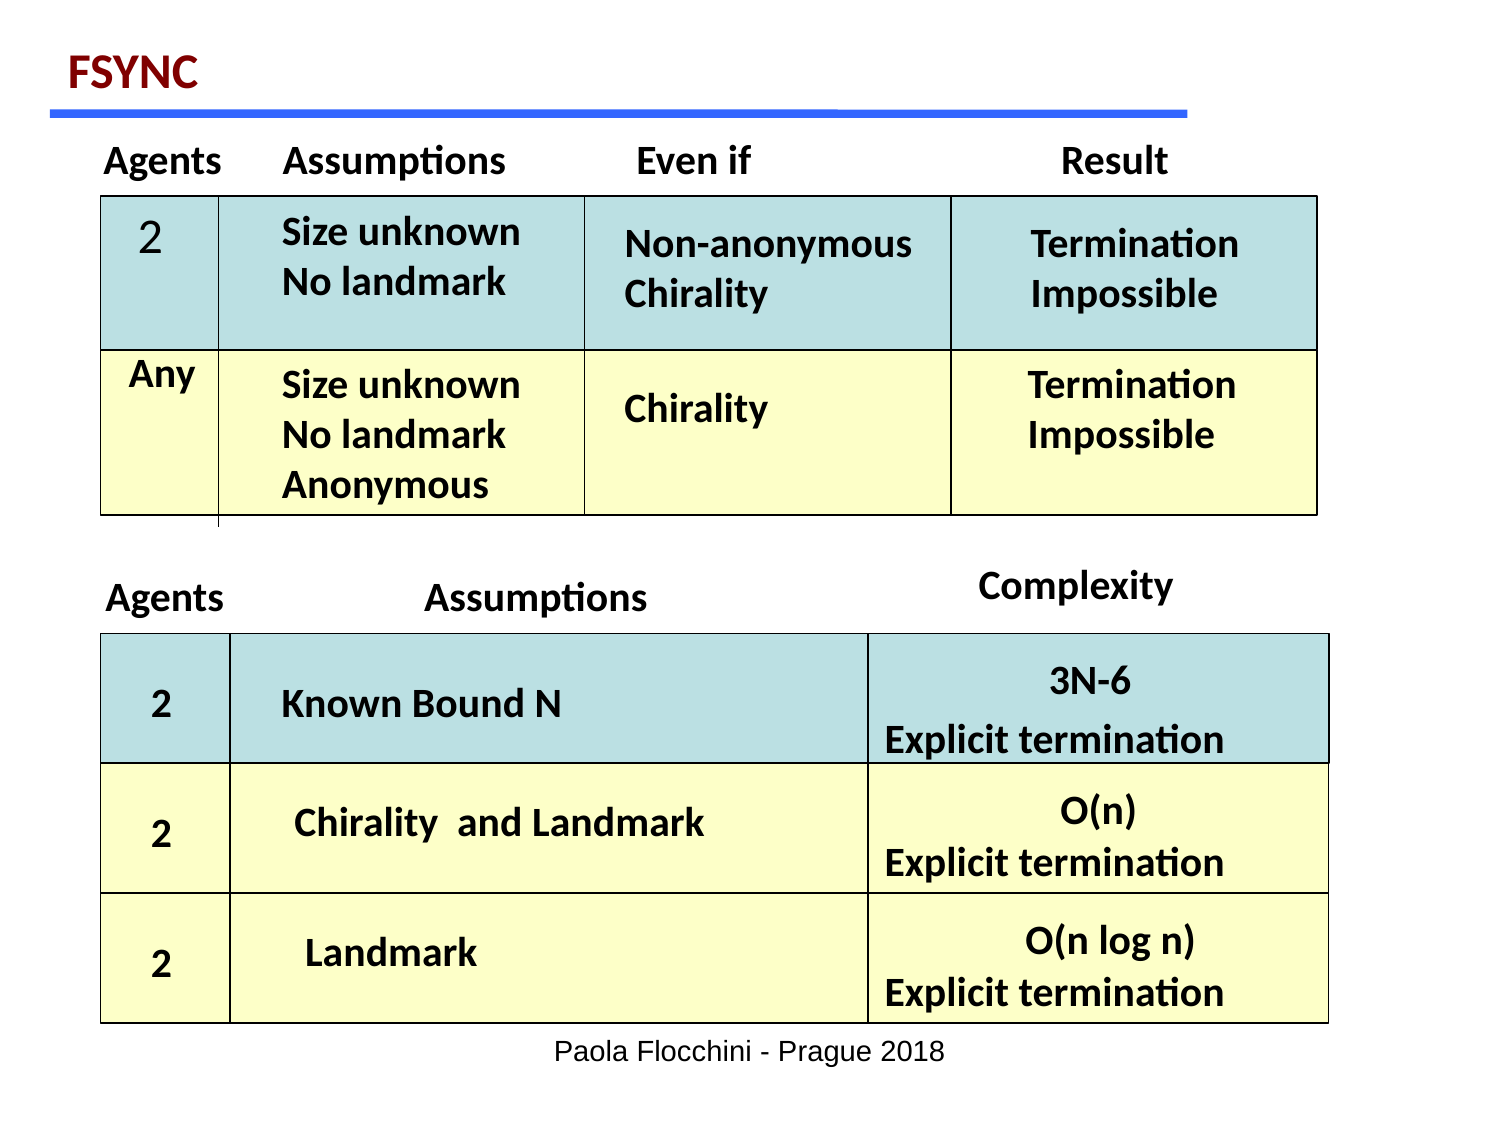

FSYNC

Agents
Assumptions
Even if
Result
  2

Size unknown
No landmark

Non-anonymous
Chirality
Termination
Impossible
Any

Size unknown
No landmark
Anonymous
Termination
Impossible
Chirality
Complexity
Agents
Assumptions

3N-6
2
Known Bound N
Explicit termination

O(n)
Chirality  and Landmark
2
Explicit termination
O(n log n)
Landmark
2
Explicit termination
Paola Flocchini - Prague 2018